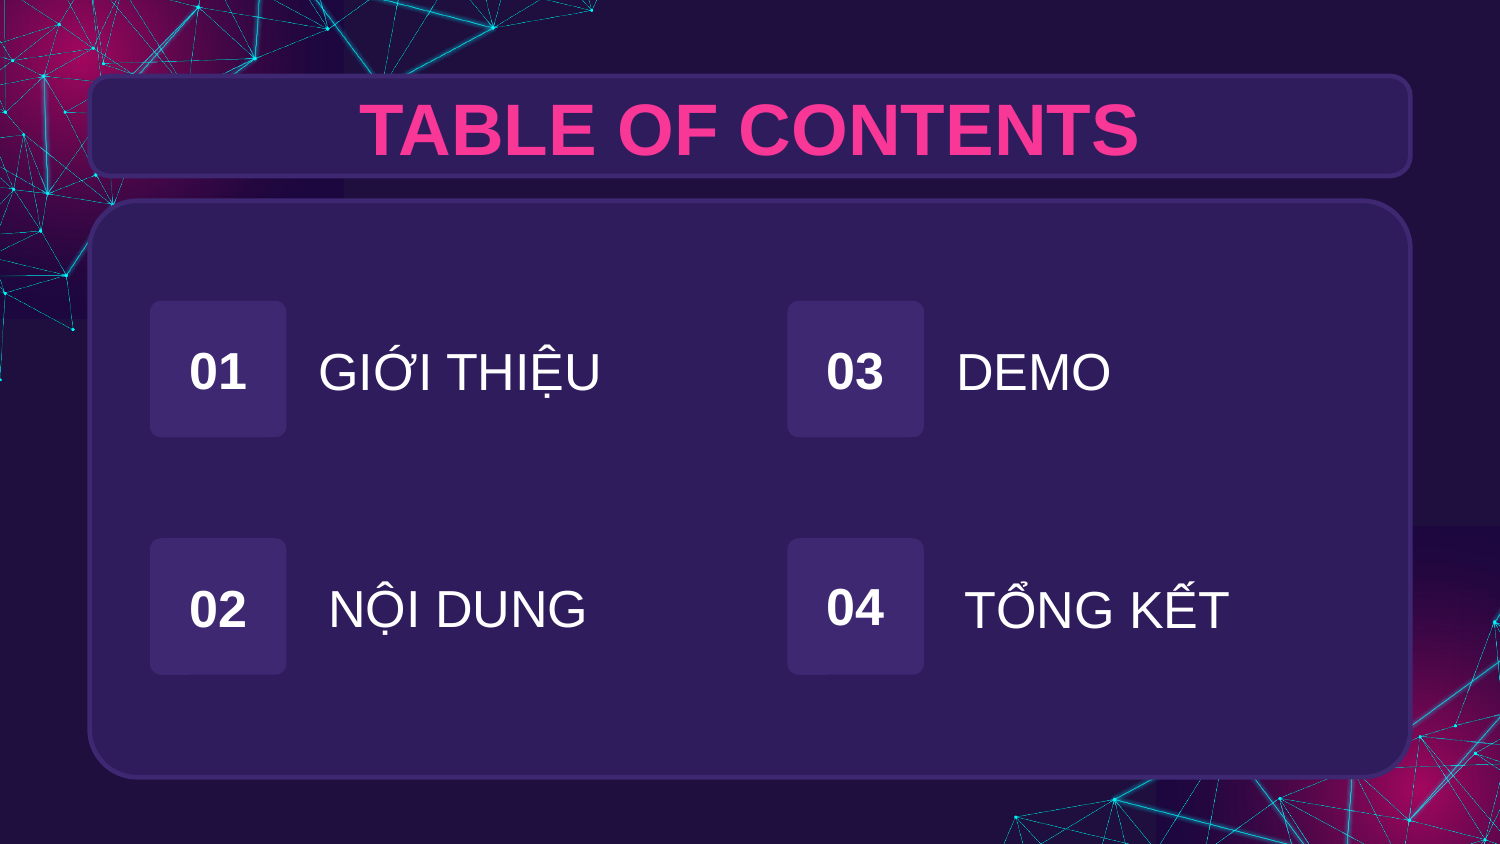

TABLE OF CONTENTS

01
03
# GIỚI THIỆU
DEMO

04
02
NỘI DUNG
TỔNG KẾT